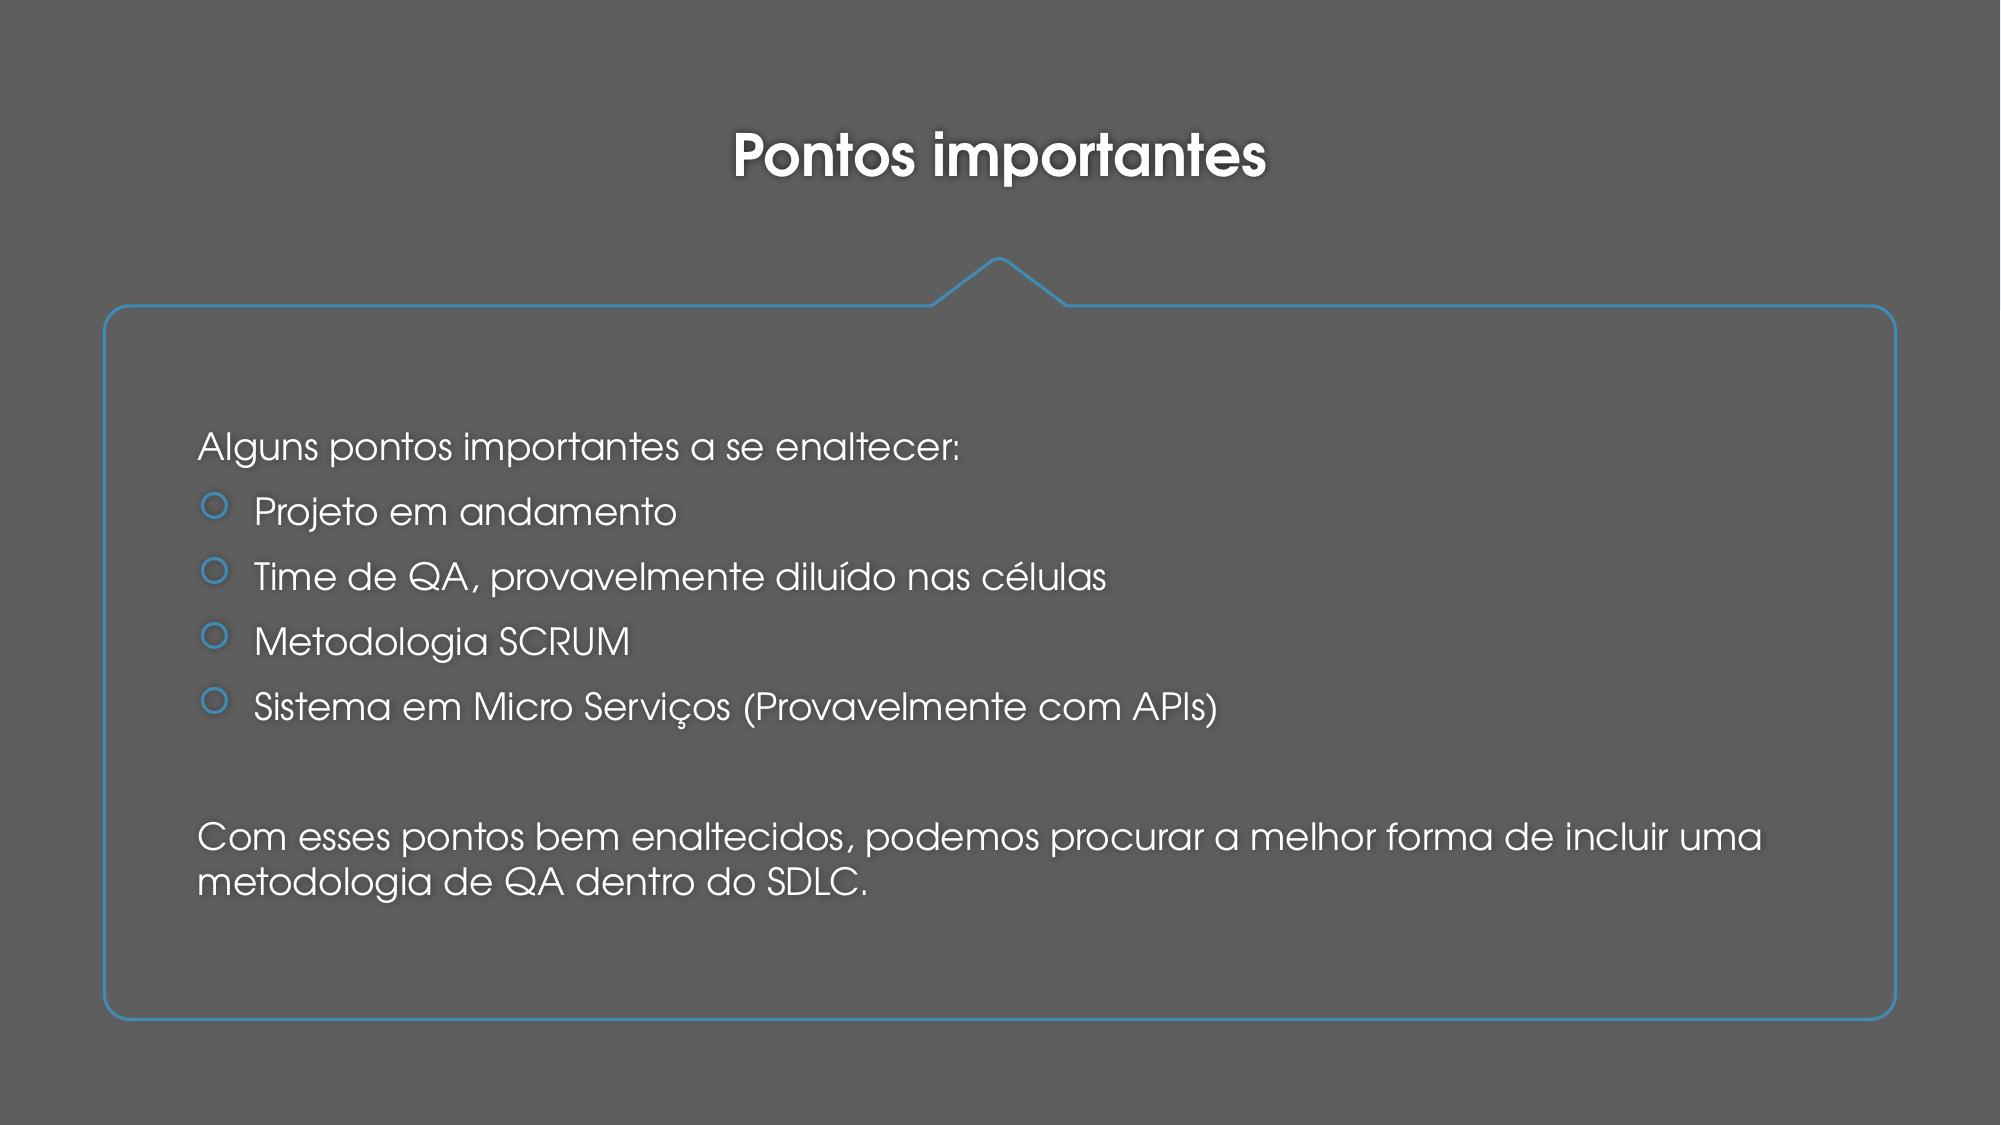

# Pontos importantes

Alguns pontos importantes a se enaltecer:
Projeto em andamento
Time de QA, provavelmente diluído nas células
Metodologia SCRUM
Sistema em Micro Serviços (Provavelmente com APIs)

Com esses pontos bem enaltecidos, podemos procurar a melhor forma de incluir uma metodologia de QA dentro do SDLC.